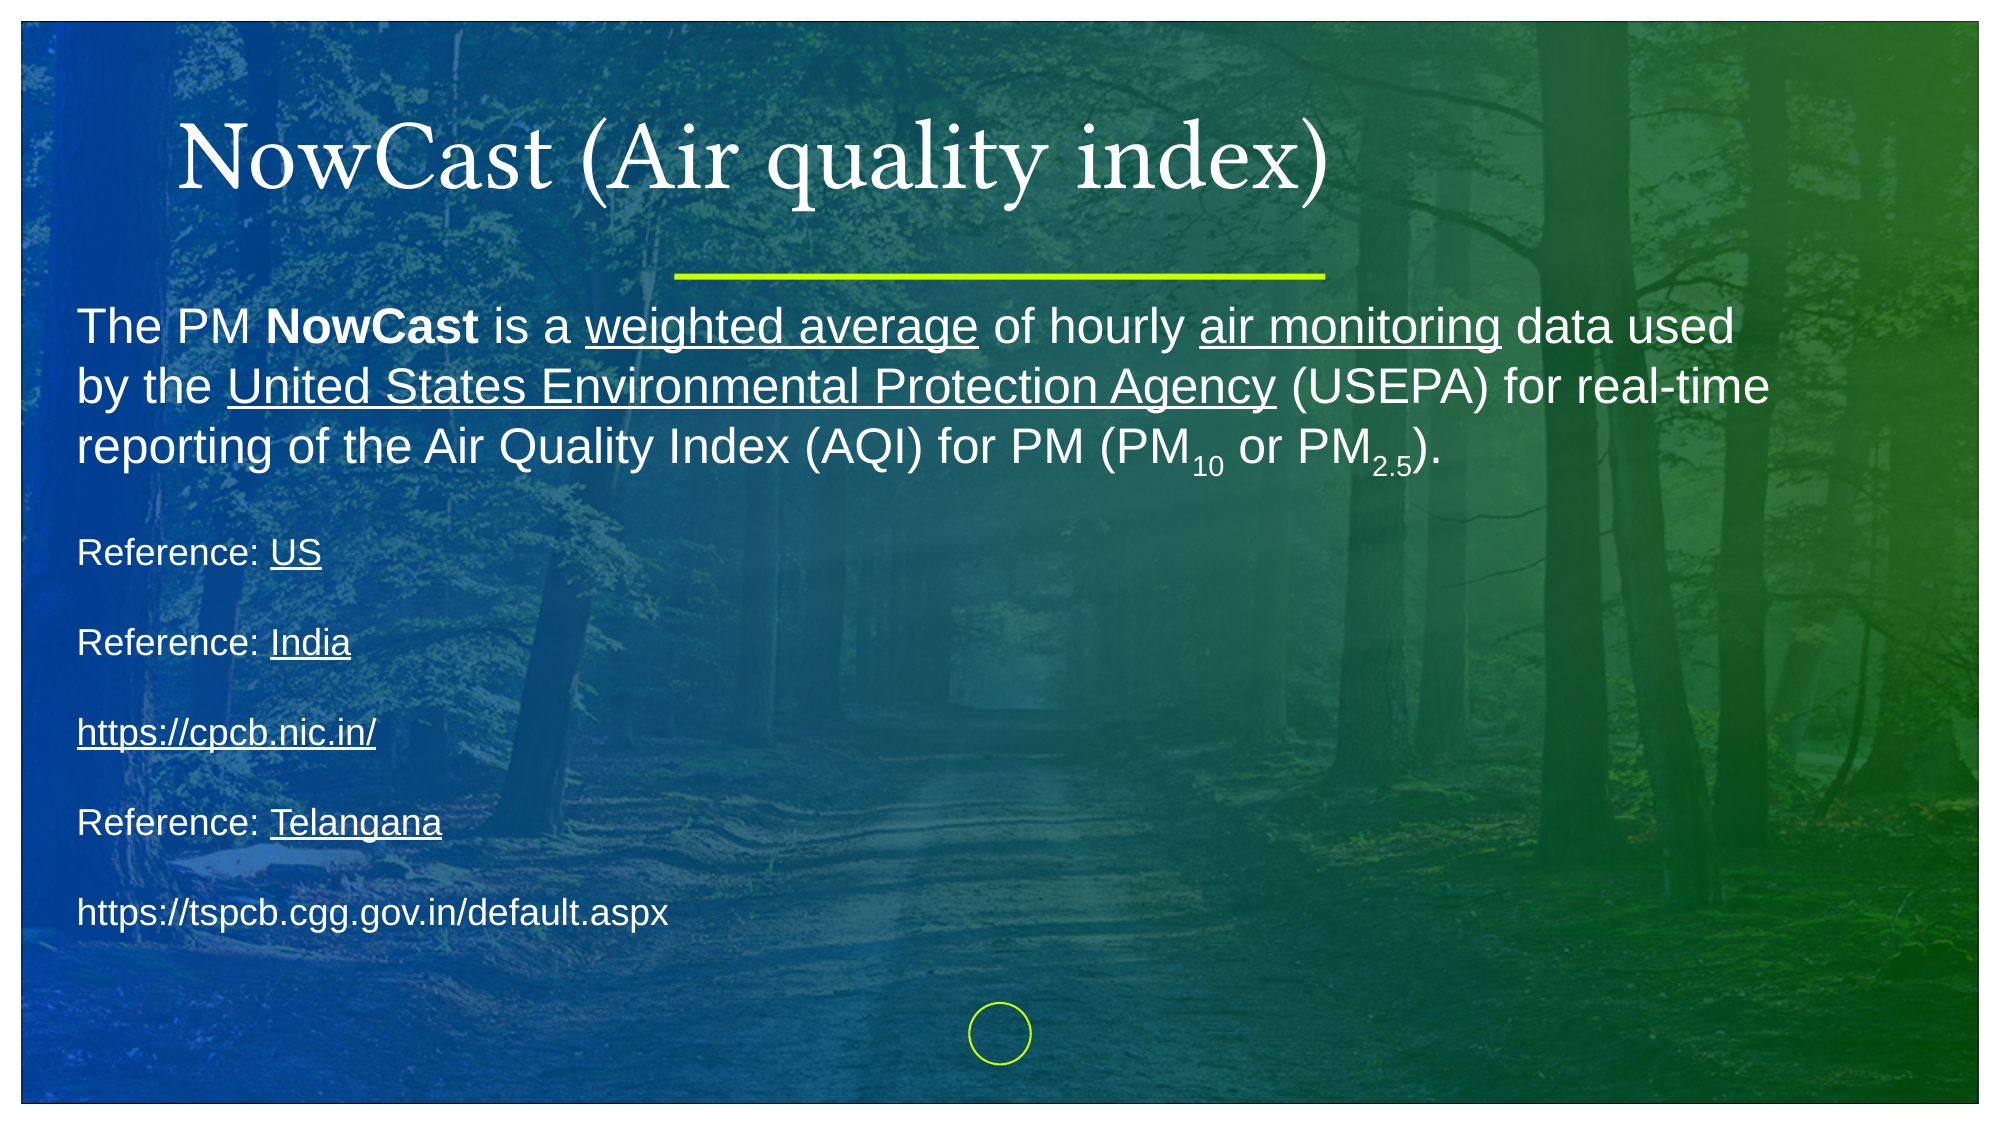

NowCast (Air quality index)
The PM NowCast is a weighted average of hourly air monitoring data used by the United States Environmental Protection Agency (USEPA) for real-time reporting of the Air Quality Index (AQI) for PM (PM10 or PM2.5).
Reference: US

Reference: India

https://cpcb.nic.in/

Reference: Telangana

https://tspcb.cgg.gov.in/default.aspx